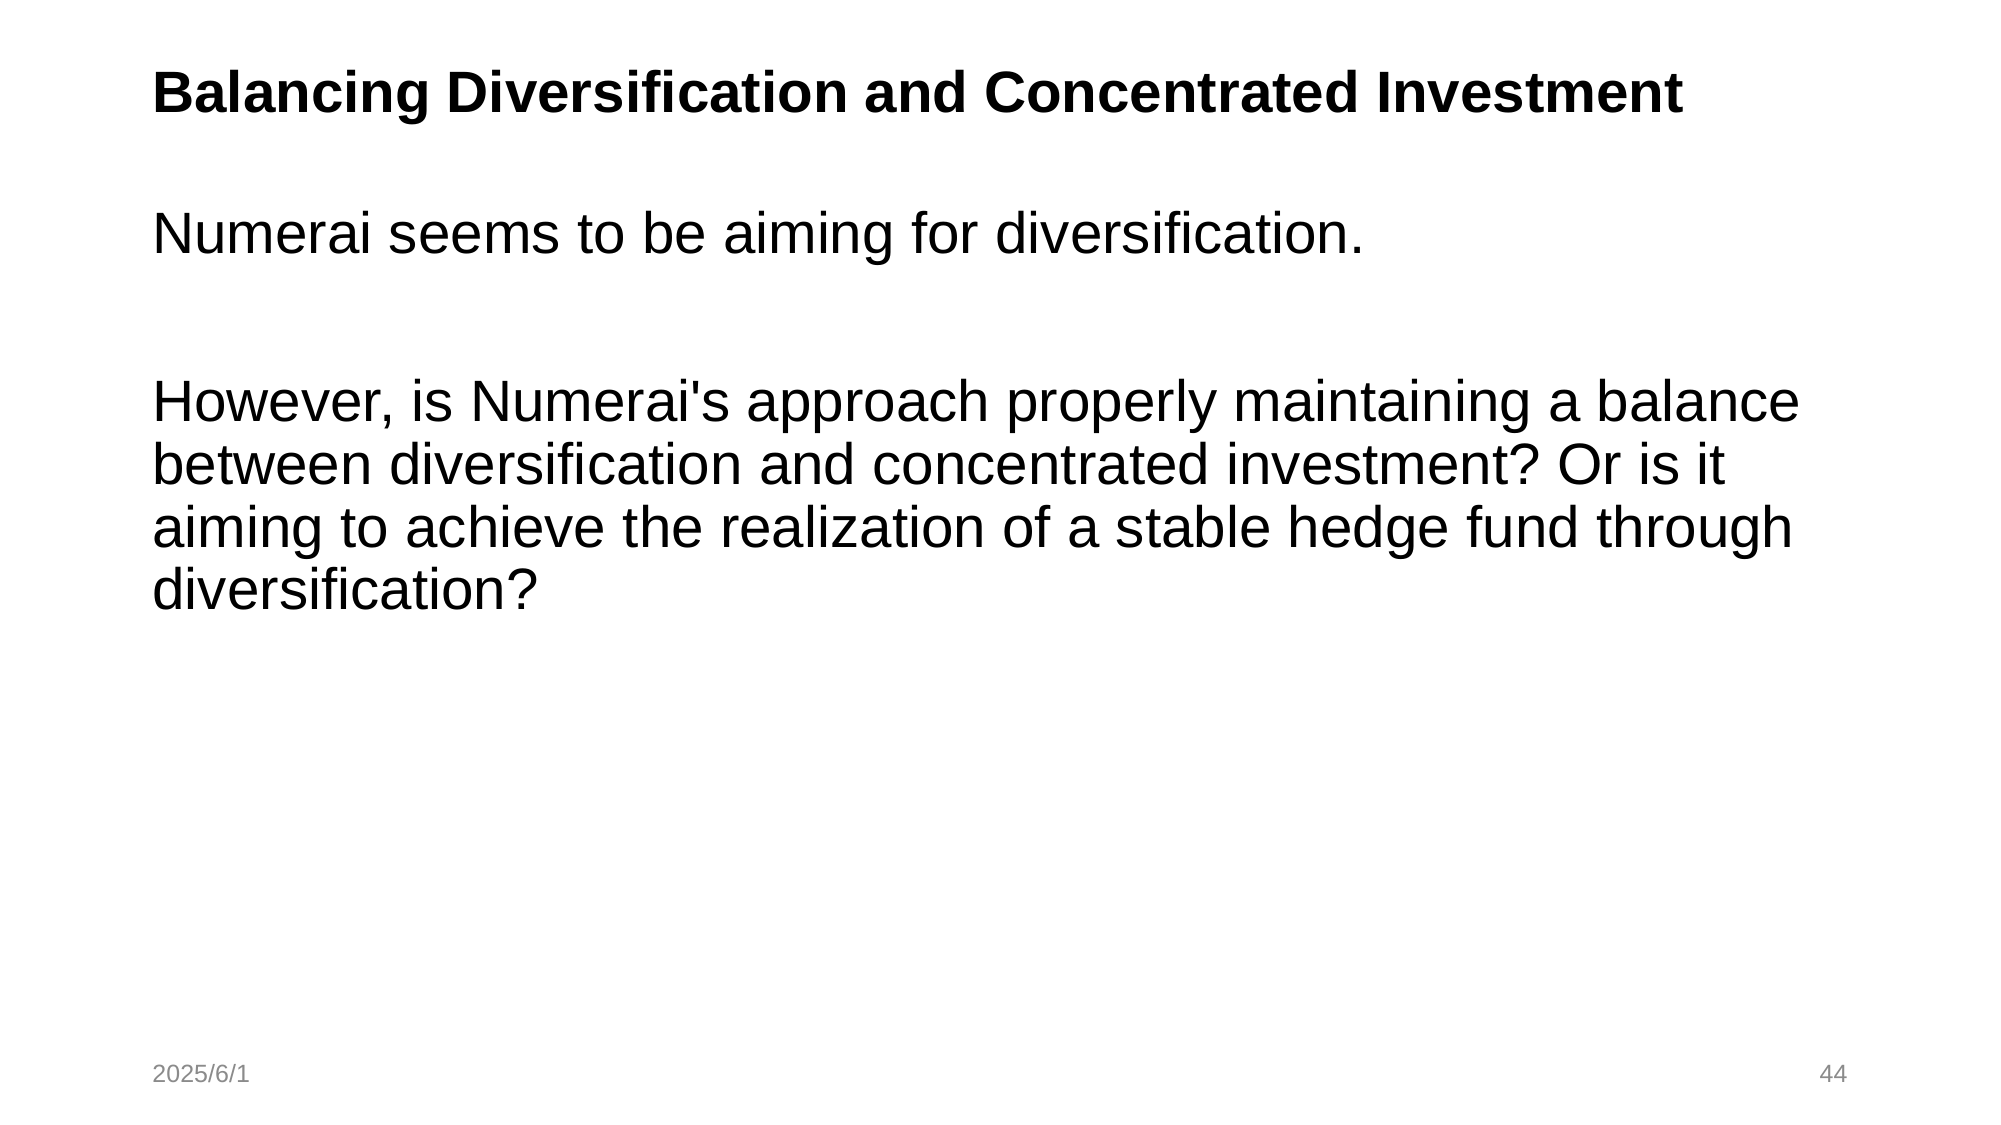

# Balancing Diversification and Concentrated Investment
Numerai seems to be aiming for diversification.

However, is Numerai's approach properly maintaining a balance between diversification and concentrated investment? Or is it aiming to achieve the realization of a stable hedge fund through diversification?
2025/6/1
44